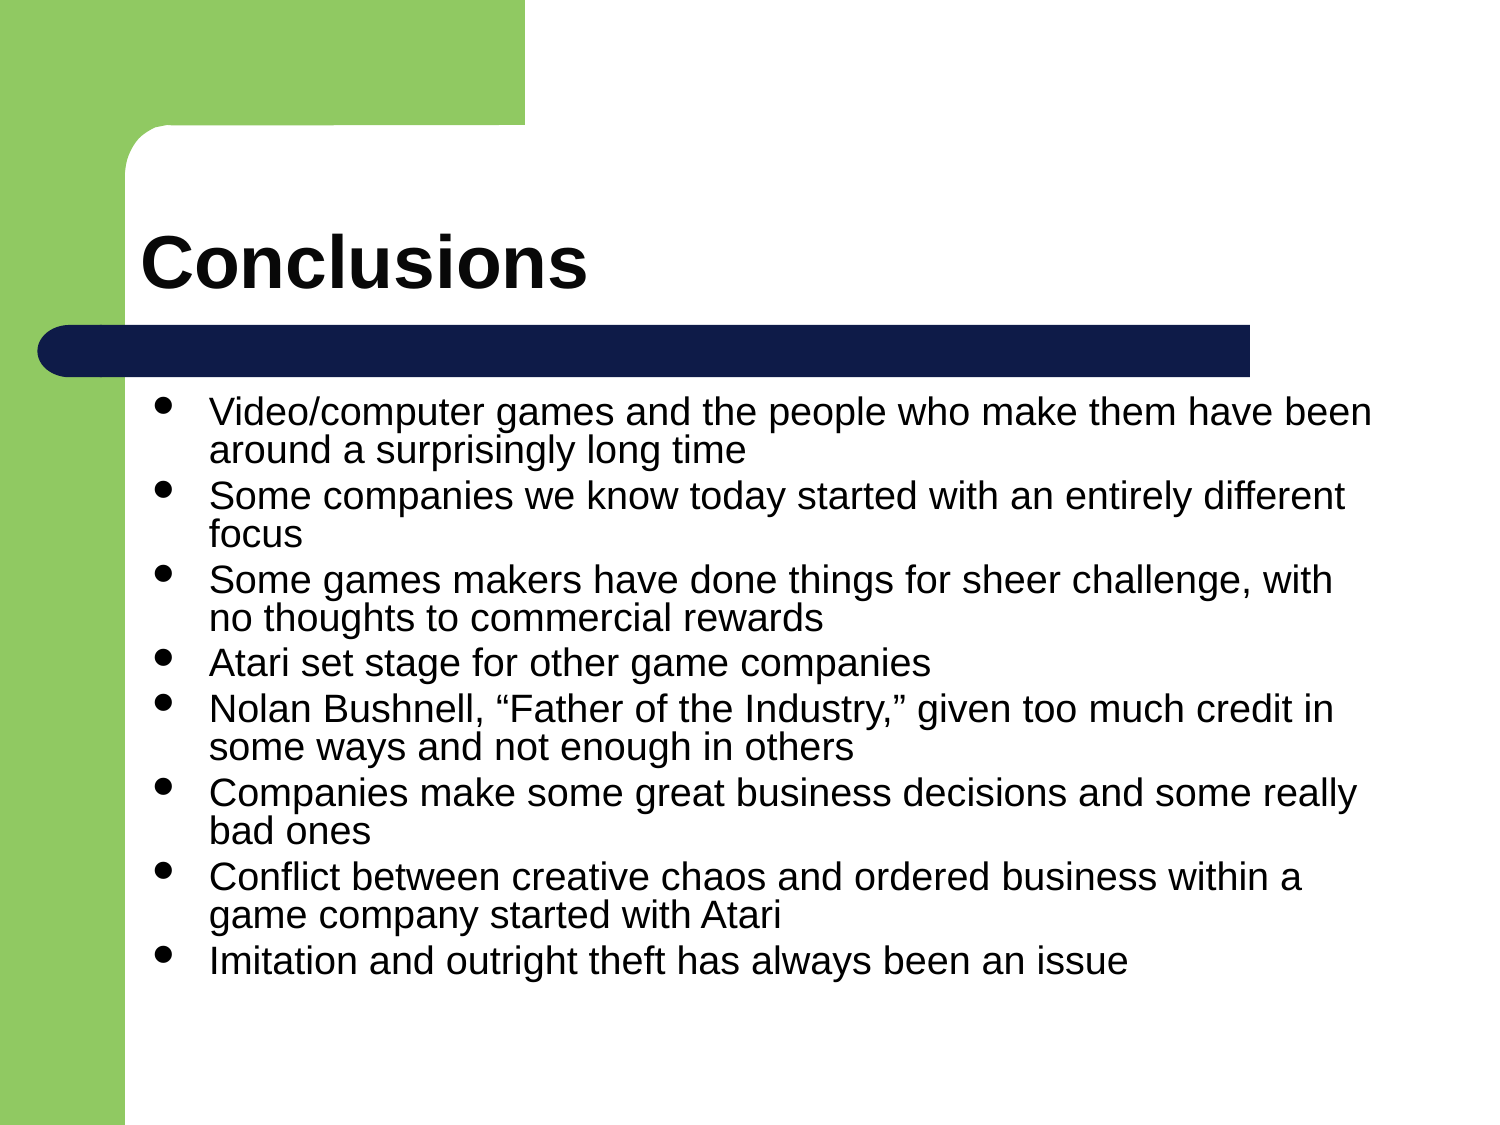

# Conclusions
Video/computer games and the people who make them have been around a surprisingly long time
Some companies we know today started with an entirely different focus
Some games makers have done things for sheer challenge, with no thoughts to commercial rewards
Atari set stage for other game companies
Nolan Bushnell, “Father of the Industry,” given too much credit in some ways and not enough in others
Companies make some great business decisions and some really bad ones
Conflict between creative chaos and ordered business within a game company started with Atari
Imitation and outright theft has always been an issue